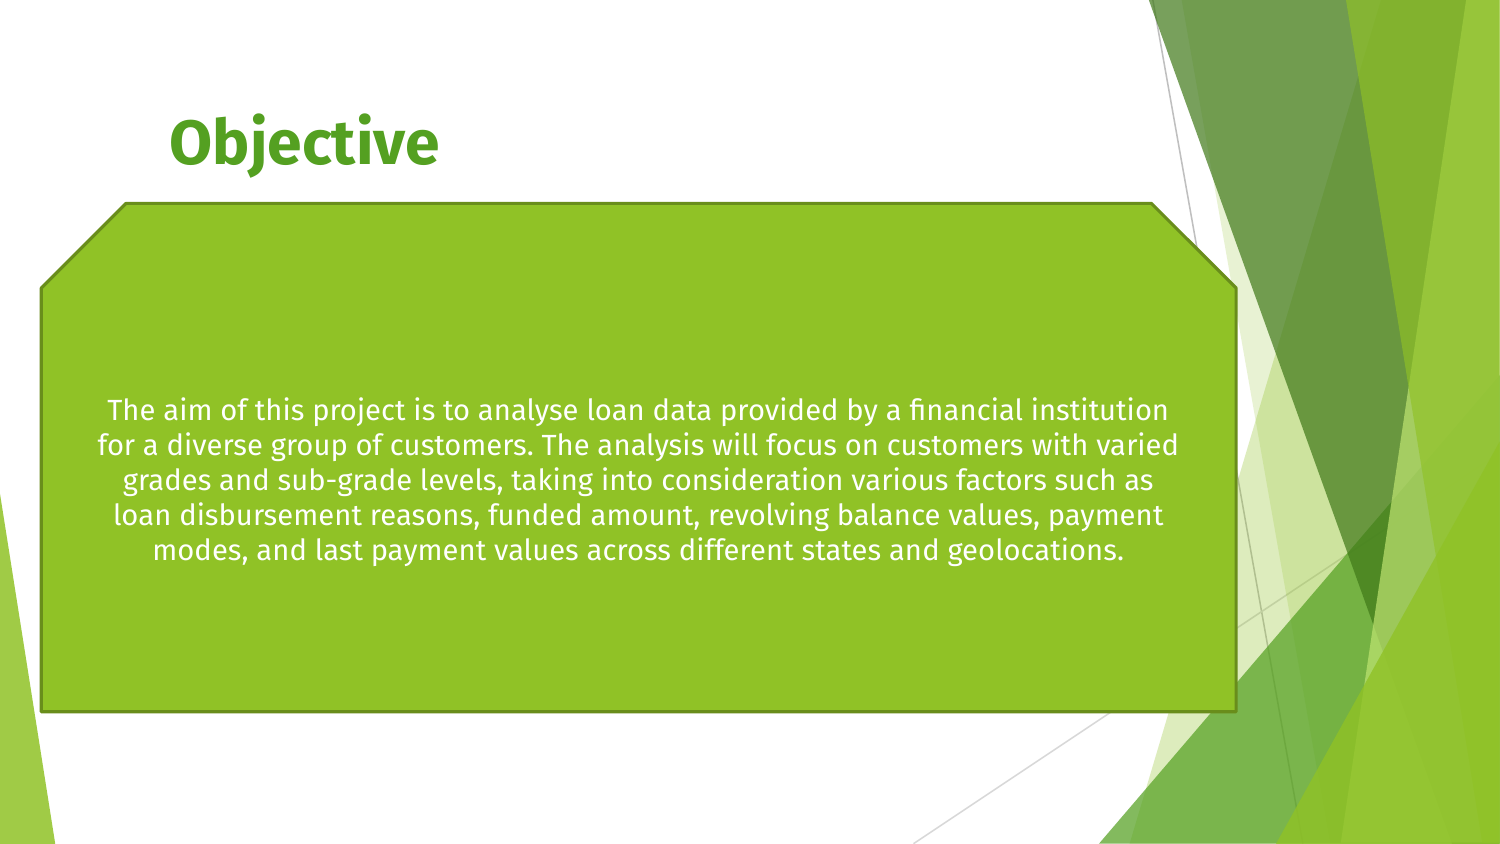

# Objective
The aim of this project is to analyse loan data provided by a financial institution for a diverse group of customers. The analysis will focus on customers with varied grades and sub-grade levels, taking into consideration various factors such as loan disbursement reasons, funded amount, revolving balance values, payment modes, and last payment values across different states and geolocations.